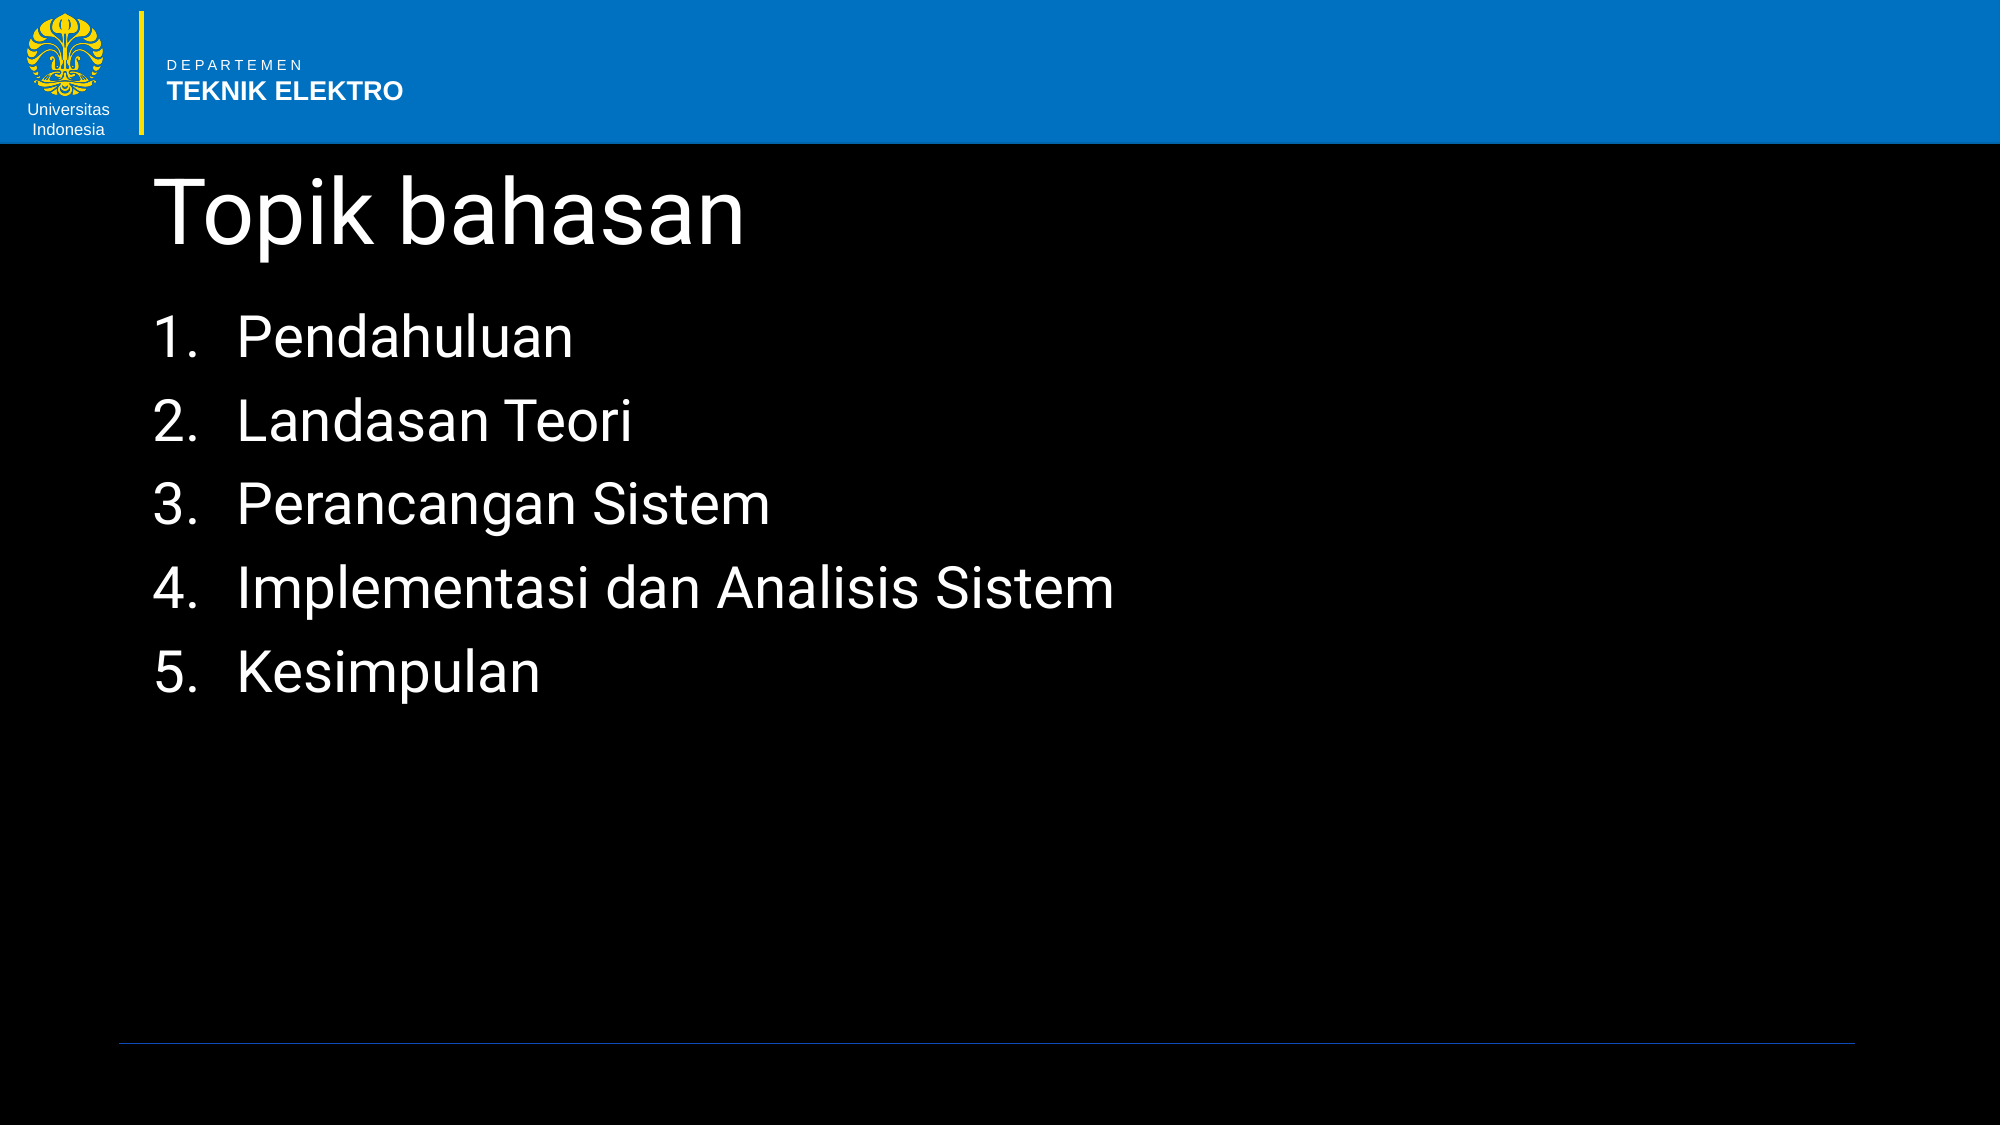

# Topik bahasan
Pendahuluan
Landasan Teori
Perancangan Sistem
Implementasi dan Analisis Sistem
Kesimpulan